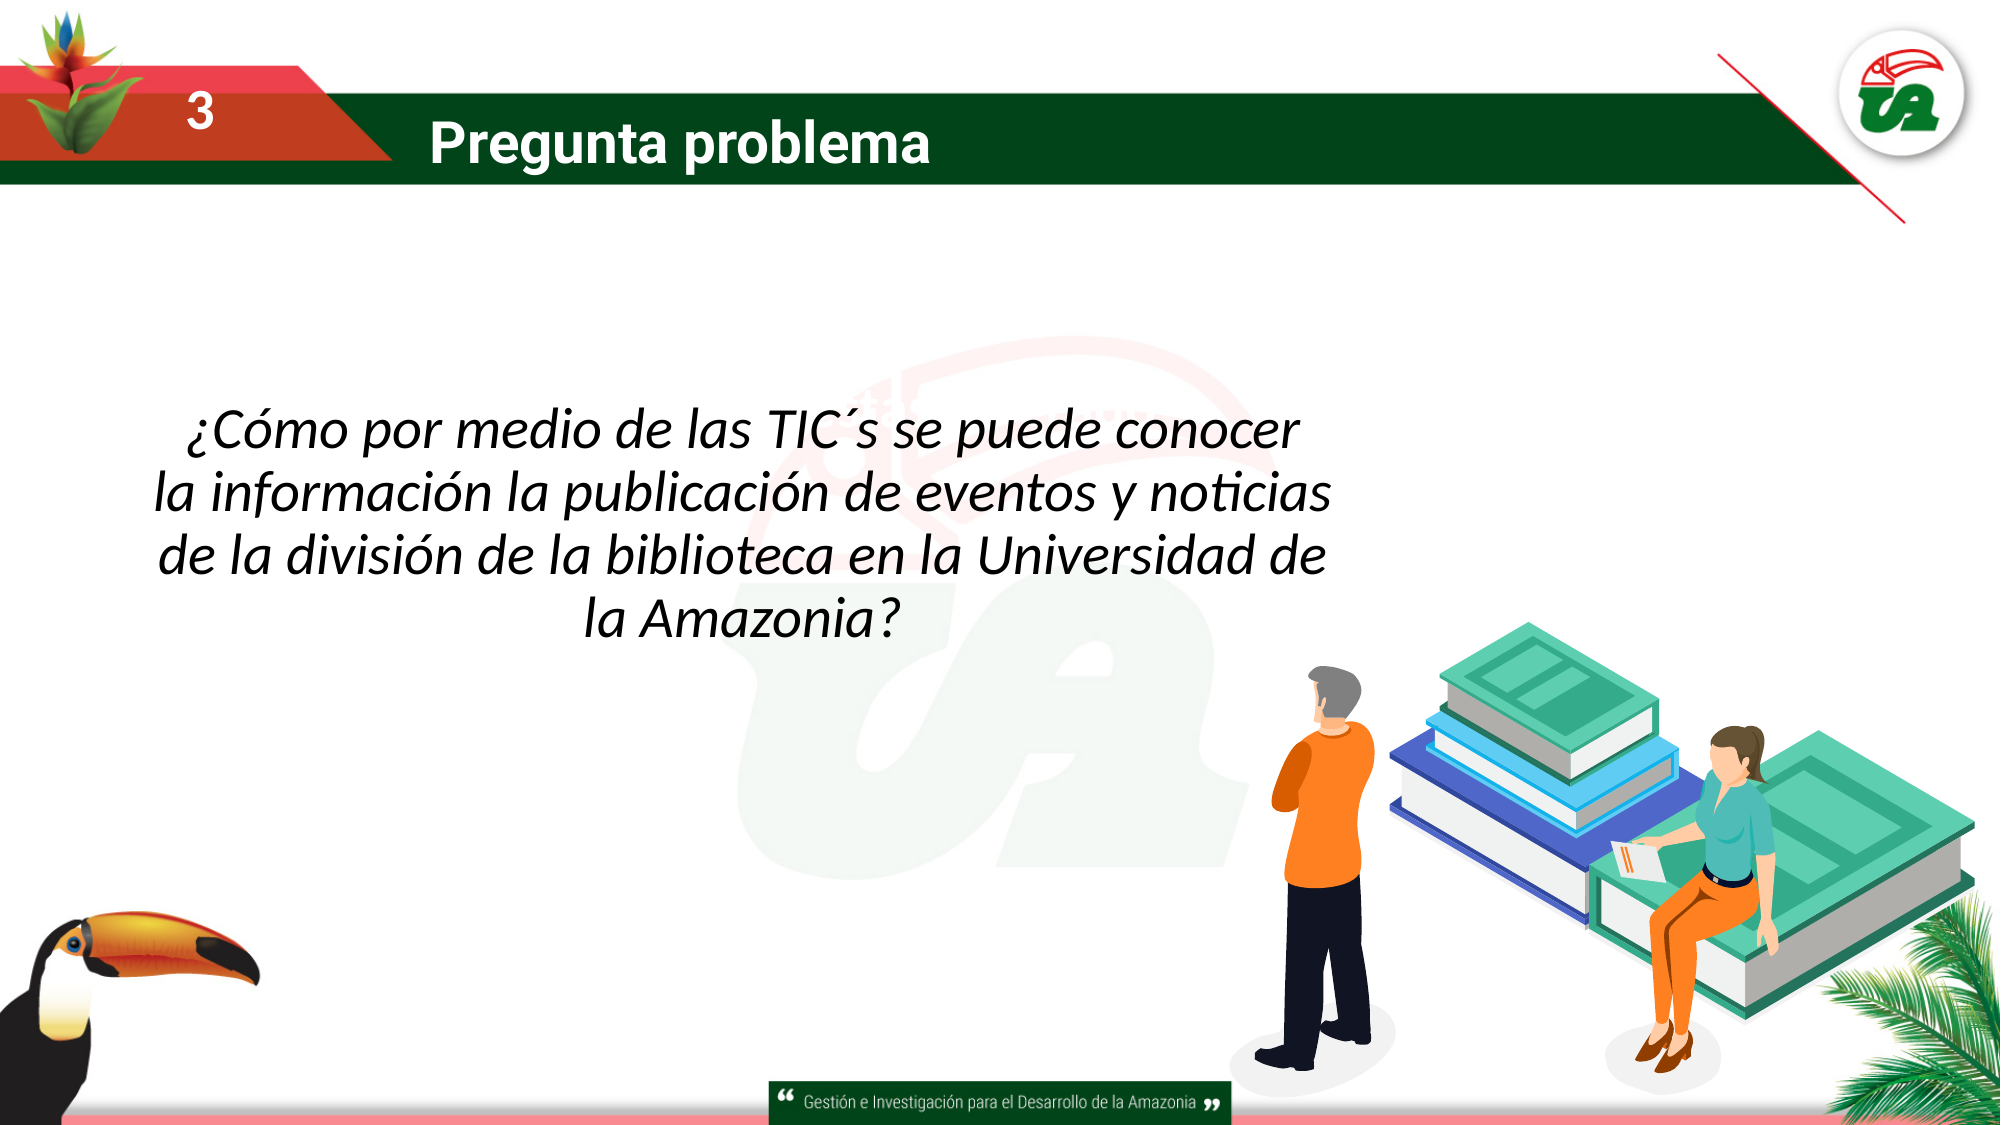

3
Pregunta problema
# ¿Cómo gestionar las propuestas de grado en los
¿Cómo por medio de las TIC´s se puede conocer la información la publicación de eventos y noticias de la división de la biblioteca en la Universidad de la Amazonia?